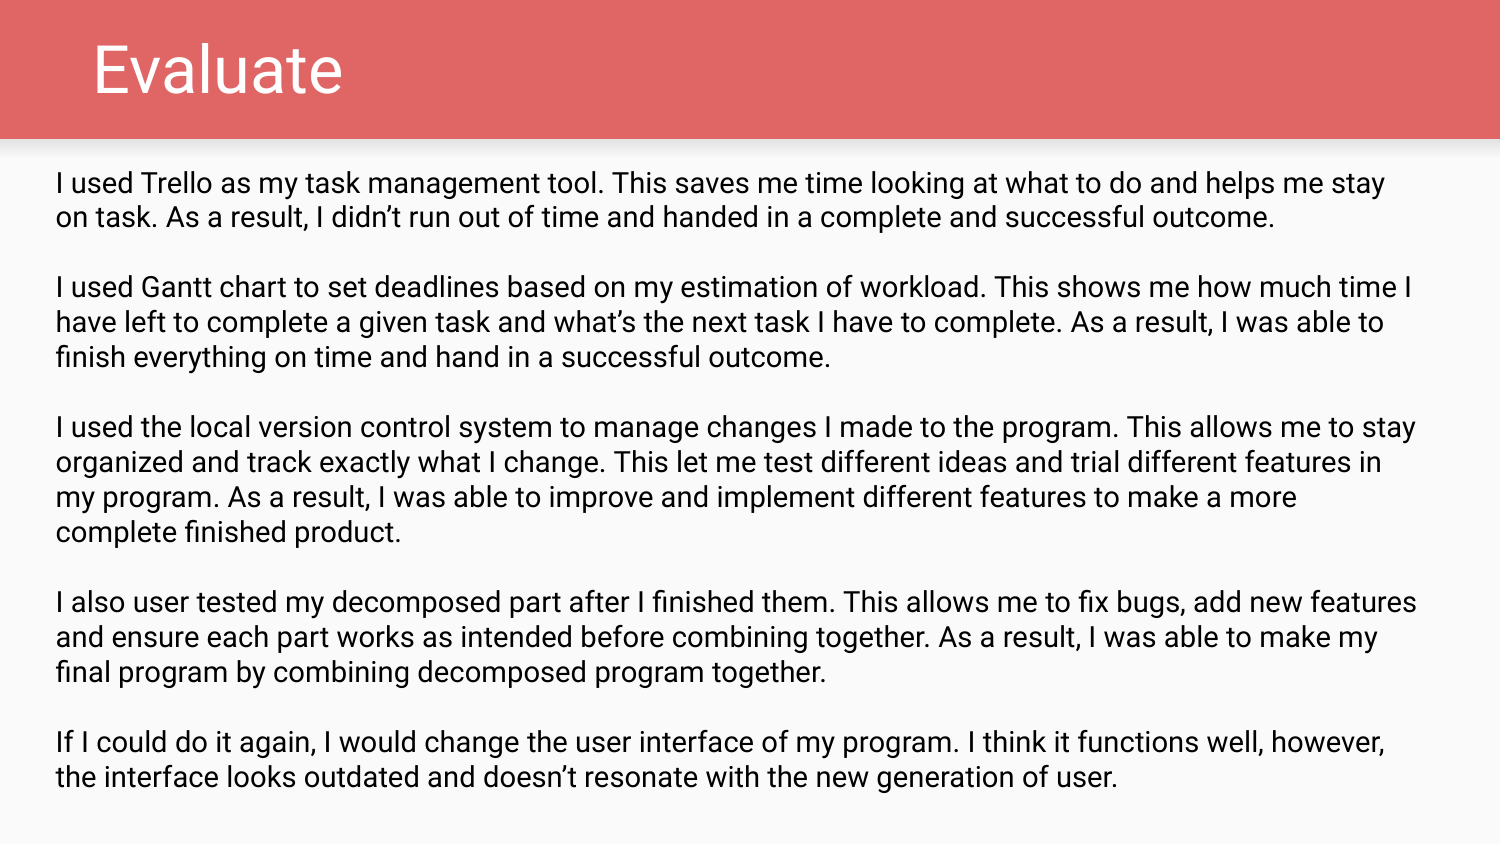

# Evaluate
I used Trello as my task management tool. This saves me time looking at what to do and helps me stay on task. As a result, I didn’t run out of time and handed in a complete and successful outcome.

I used Gantt chart to set deadlines based on my estimation of workload. This shows me how much time I have left to complete a given task and what’s the next task I have to complete. As a result, I was able to finish everything on time and hand in a successful outcome.

I used the local version control system to manage changes I made to the program. This allows me to stay organized and track exactly what I change. This let me test different ideas and trial different features in my program. As a result, I was able to improve and implement different features to make a more complete finished product.

I also user tested my decomposed part after I finished them. This allows me to fix bugs, add new features and ensure each part works as intended before combining together. As a result, I was able to make my final program by combining decomposed program together.

If I could do it again, I would change the user interface of my program. I think it functions well, however, the interface looks outdated and doesn’t resonate with the new generation of user.